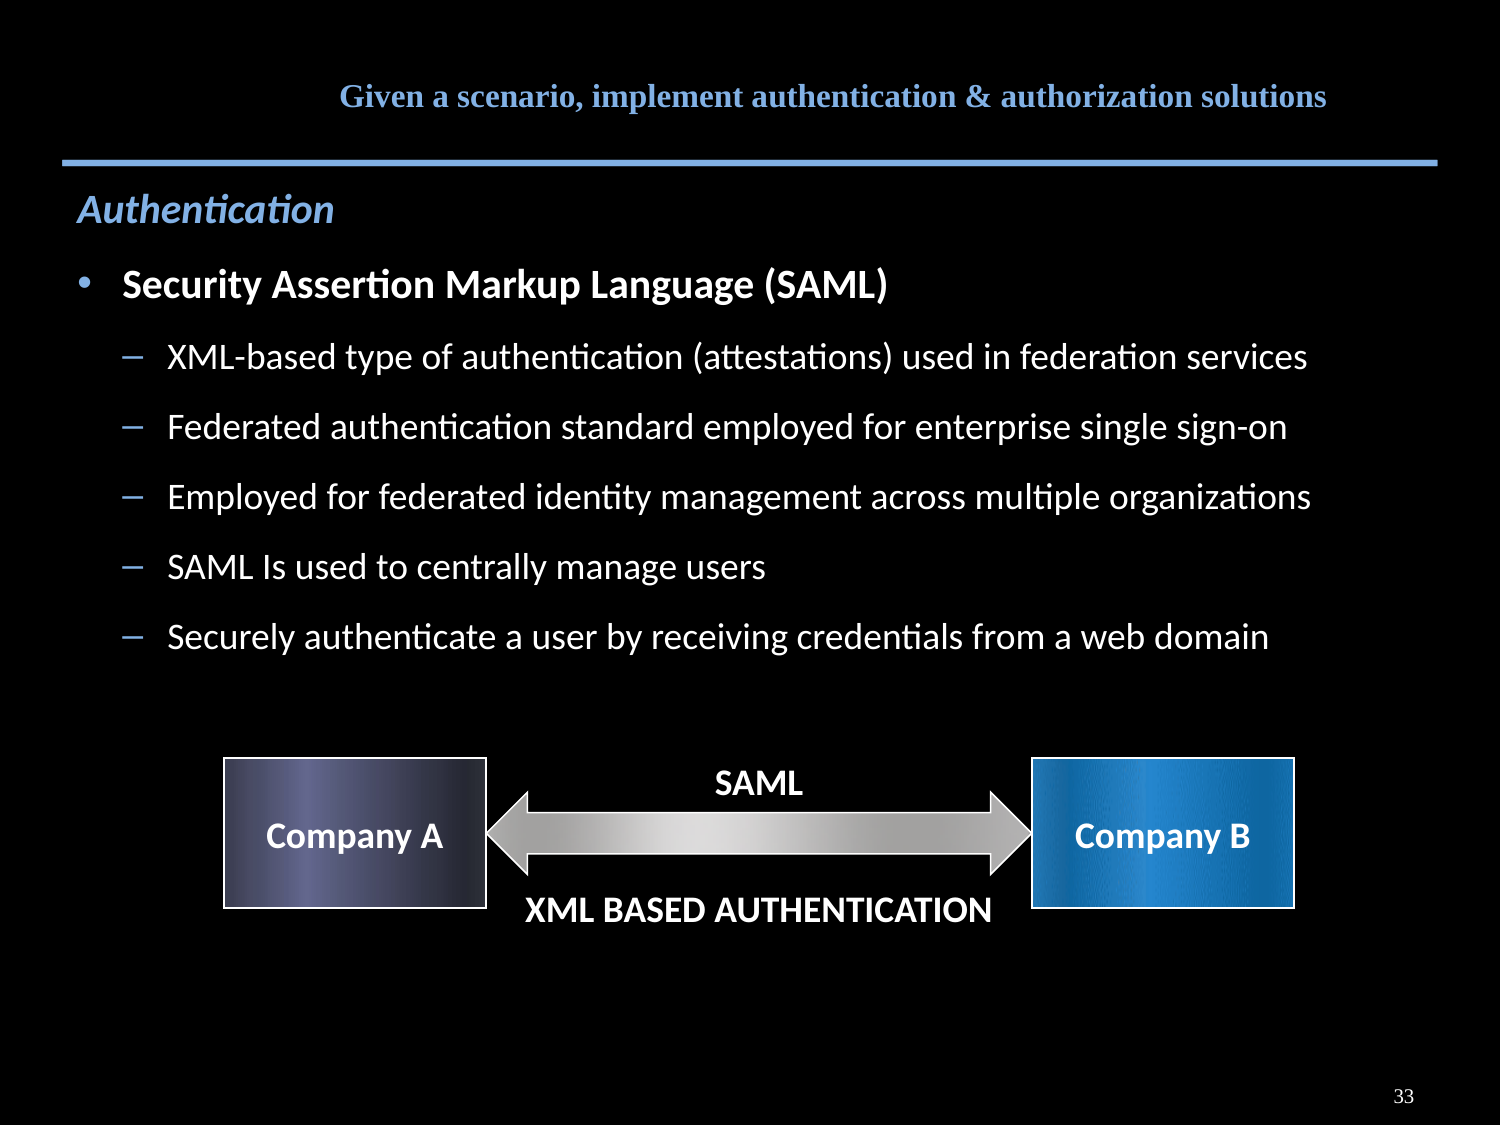

# Given a scenario, implement authentication & authorization solutions
Authentication
Security Assertion Markup Language (SAML)
XML-based type of authentication (attestations) used in federation services
Federated authentication standard employed for enterprise single sign-on
Employed for federated identity management across multiple organizations
SAML Is used to centrally manage users
Securely authenticate a user by receiving credentials from a web domain
SAML
Company A
Company B

XML BASED AUTHENTICATION
33